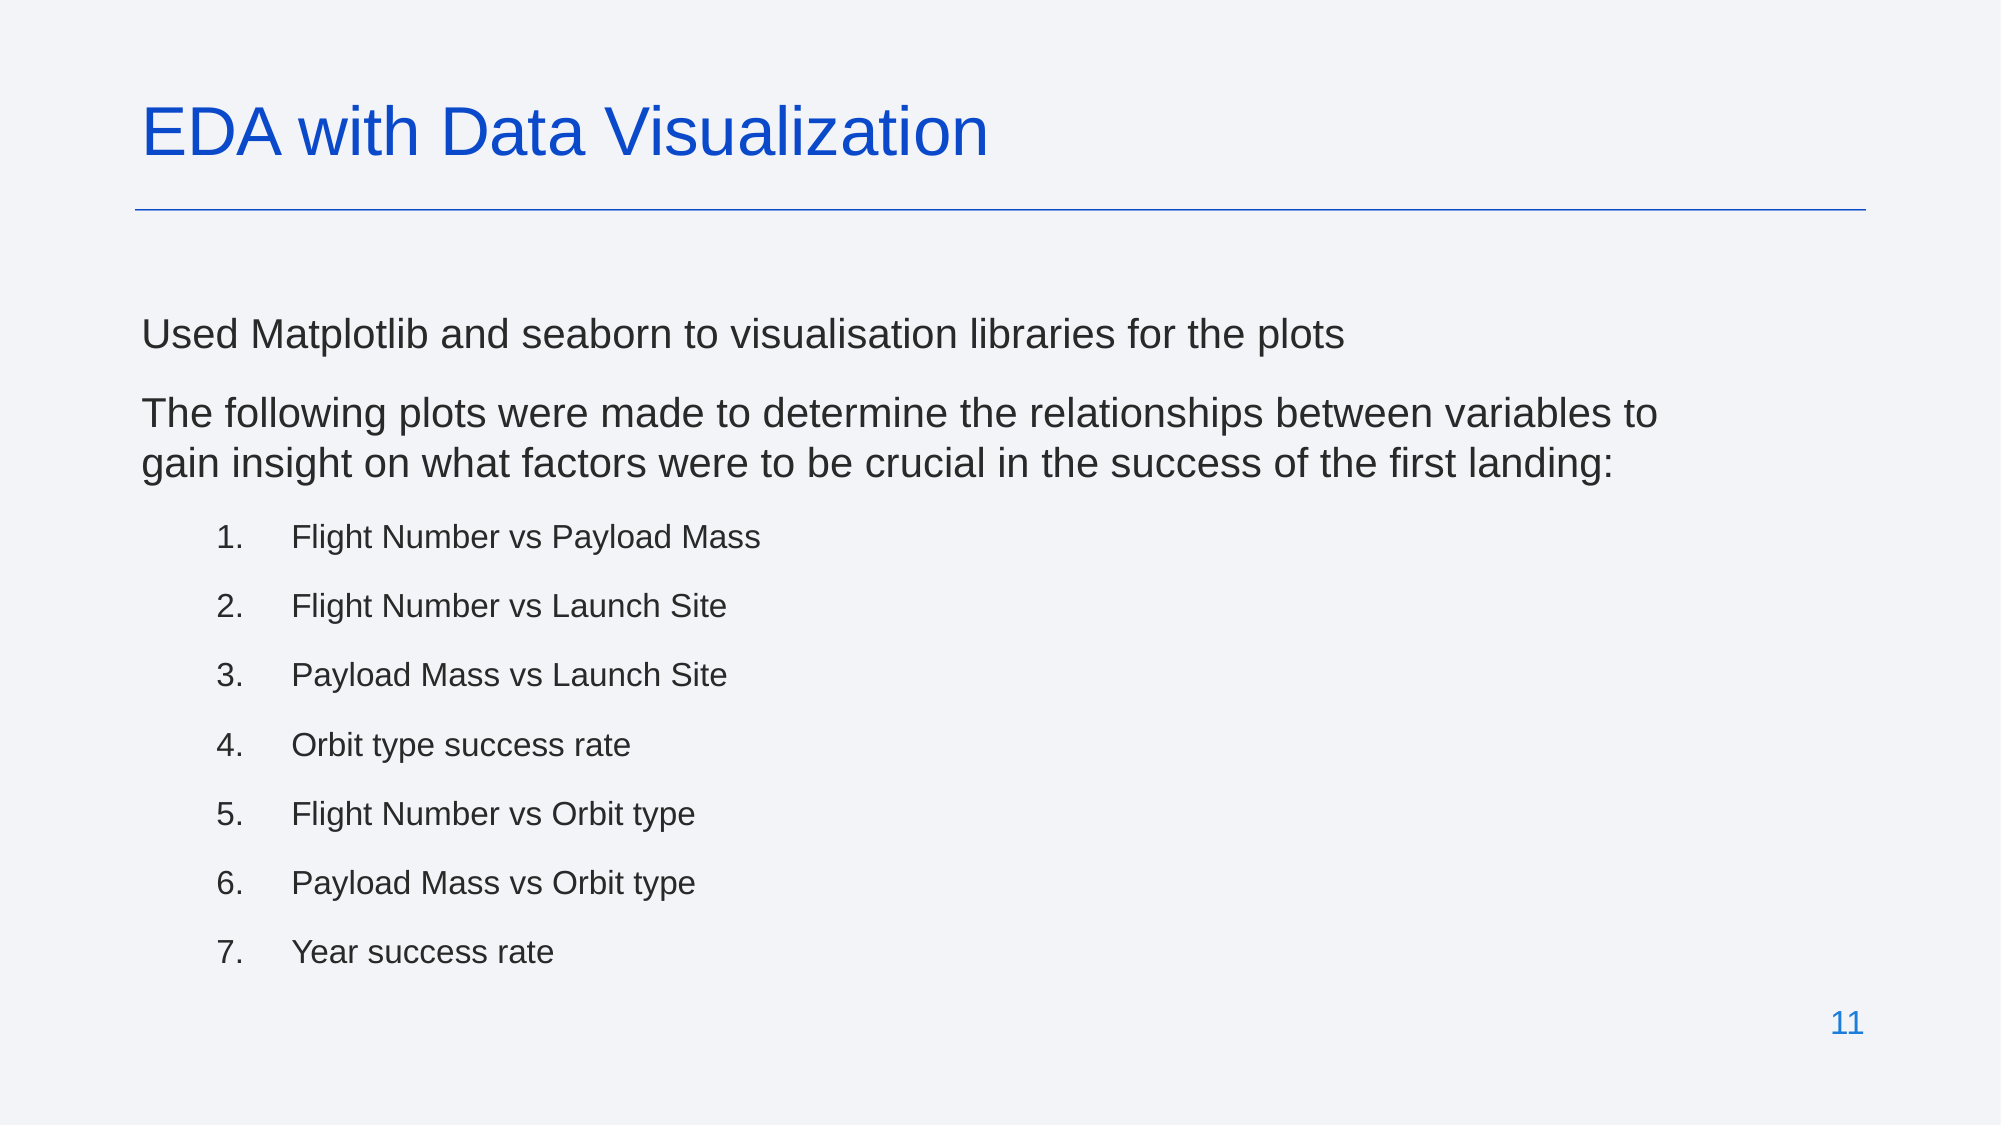

EDA with Data Visualization
Used Matplotlib and seaborn to visualisation libraries for the plots
The following plots were made to determine the relationships between variables to gain insight on what factors were to be crucial in the success of the first landing:
Flight Number vs Payload Mass
Flight Number vs Launch Site
Payload Mass vs Launch Site
Orbit type success rate
Flight Number vs Orbit type
Payload Mass vs Orbit type
Year success rate

11